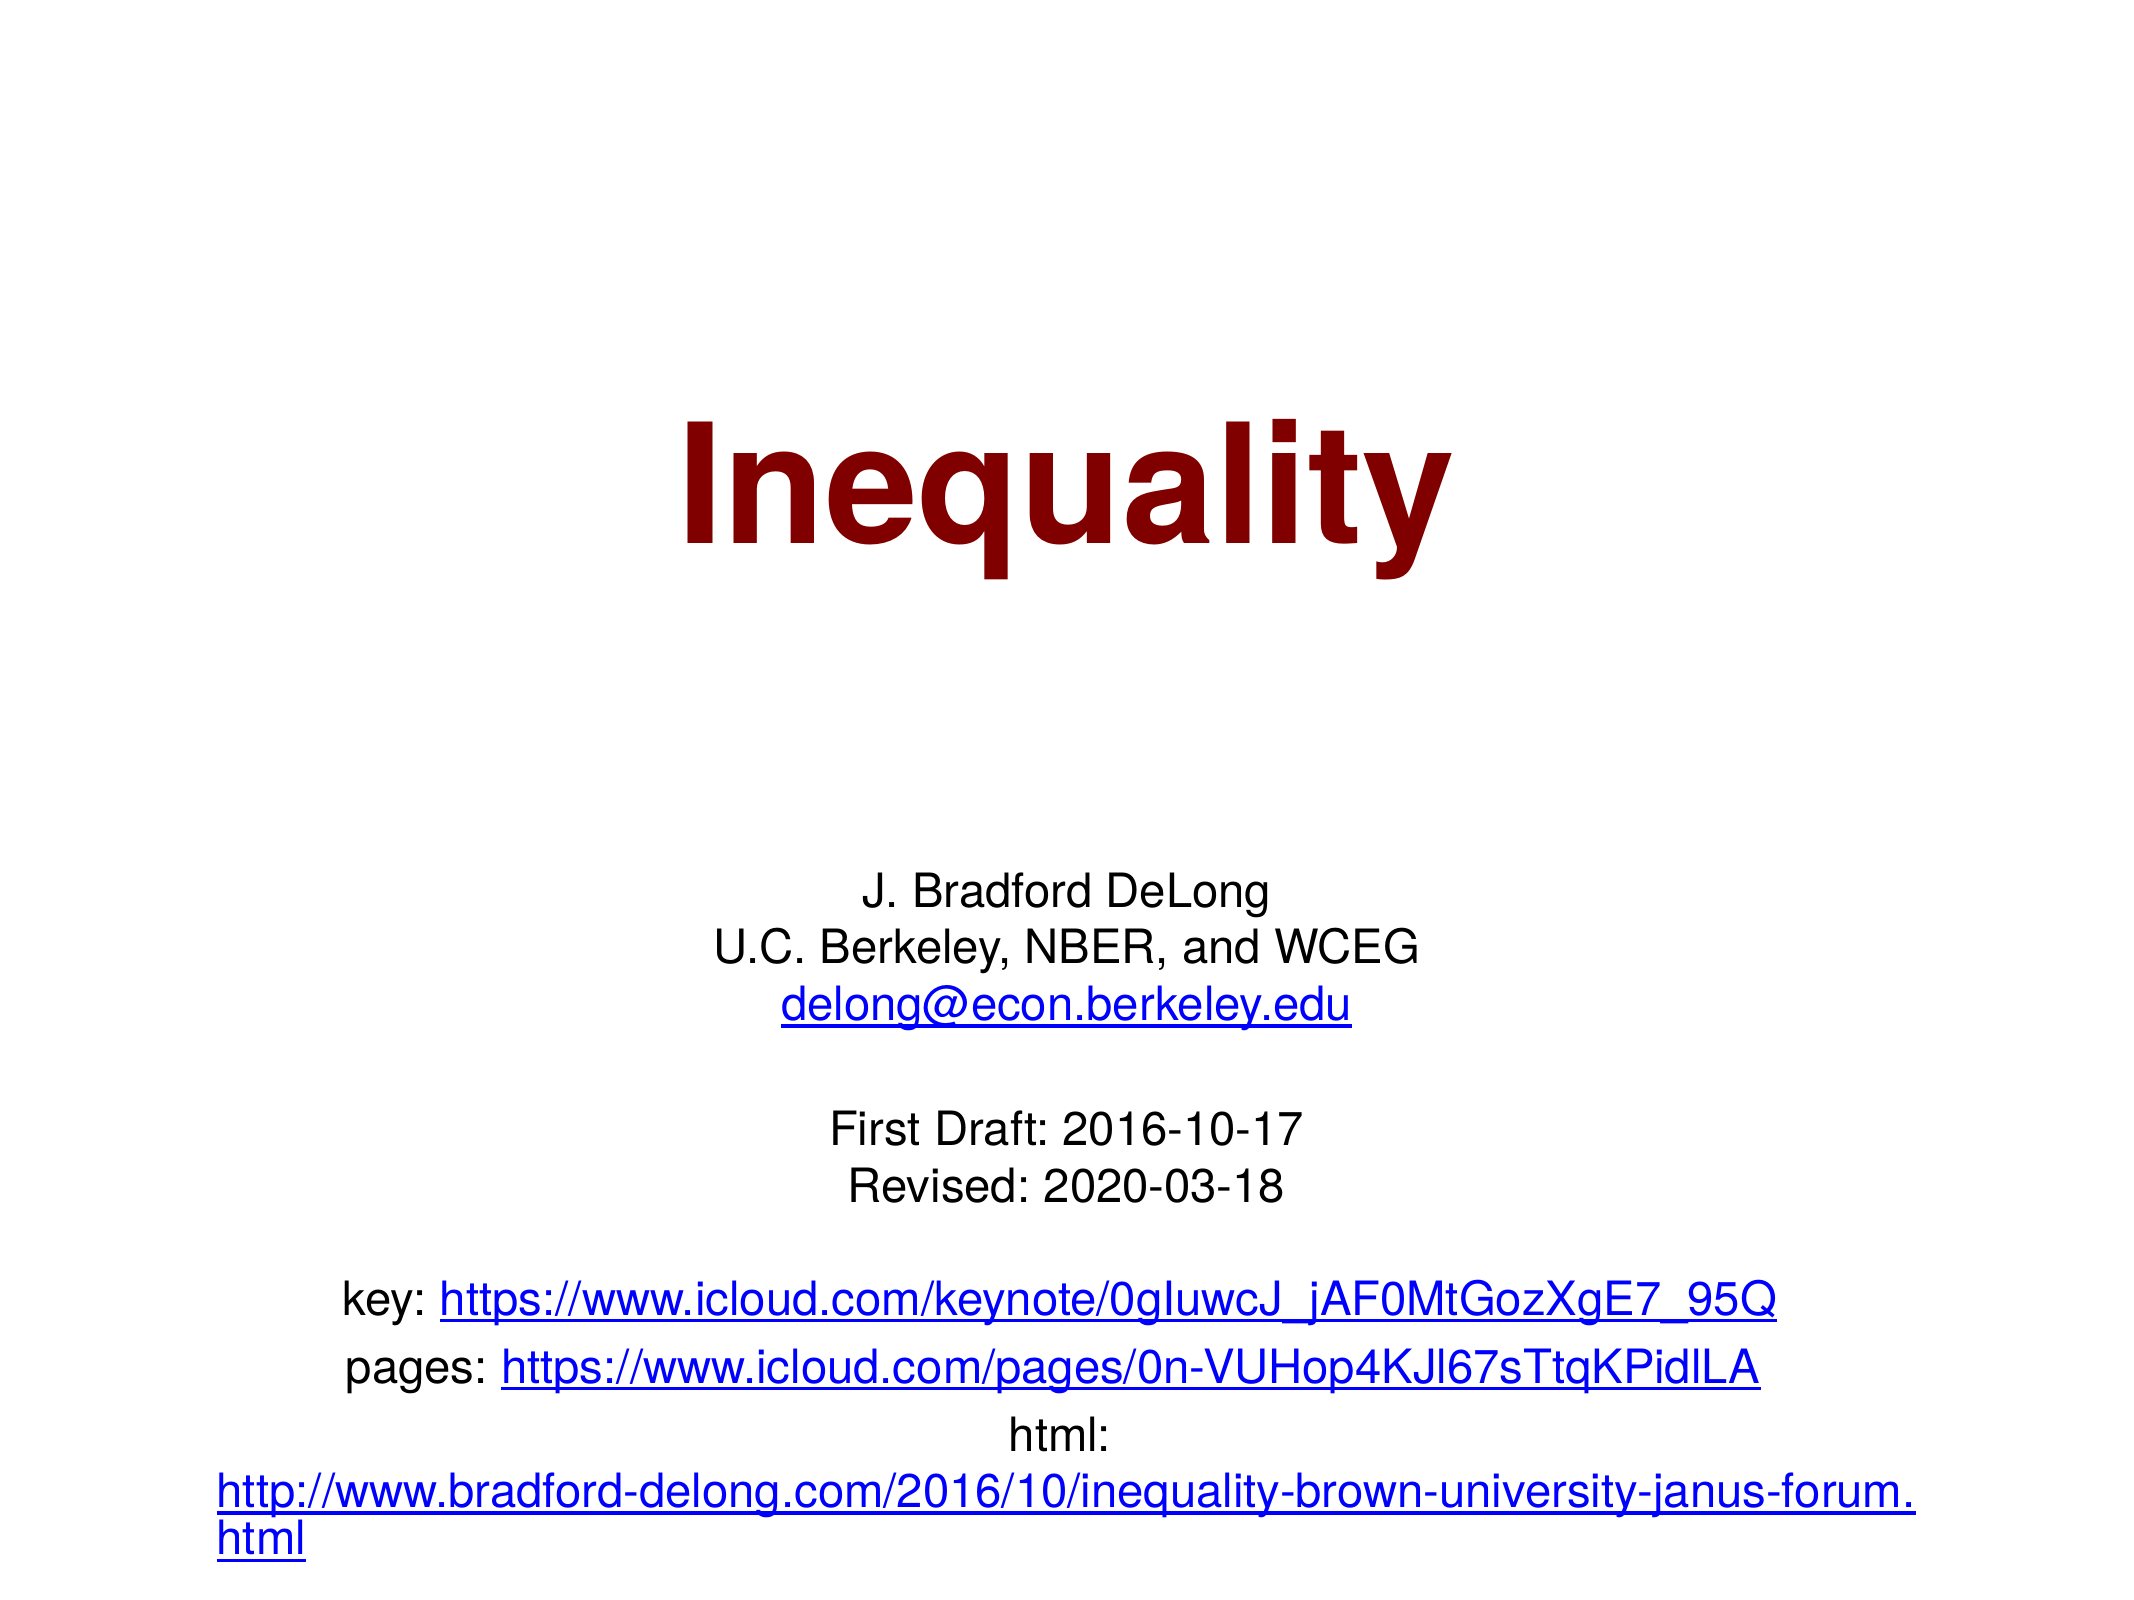

# Inequality
Inequality

J. Bradford DeLong
U.C. Berkeley, NBER, and WCEG
delong@econ.berkeley.edu

First Draft: 2016-10-17
Revised: 2020-03-18

key: https://www.icloud.com/keynote/0gIuwcJ_jAF0MtGozXgE7_95Q
pages: https://www.icloud.com/pages/0n-VUHop4KJl67sTtqKPidlLA
html: http://www.bradford-delong.com/2016/10/inequality-brown-university-janus-forum.html